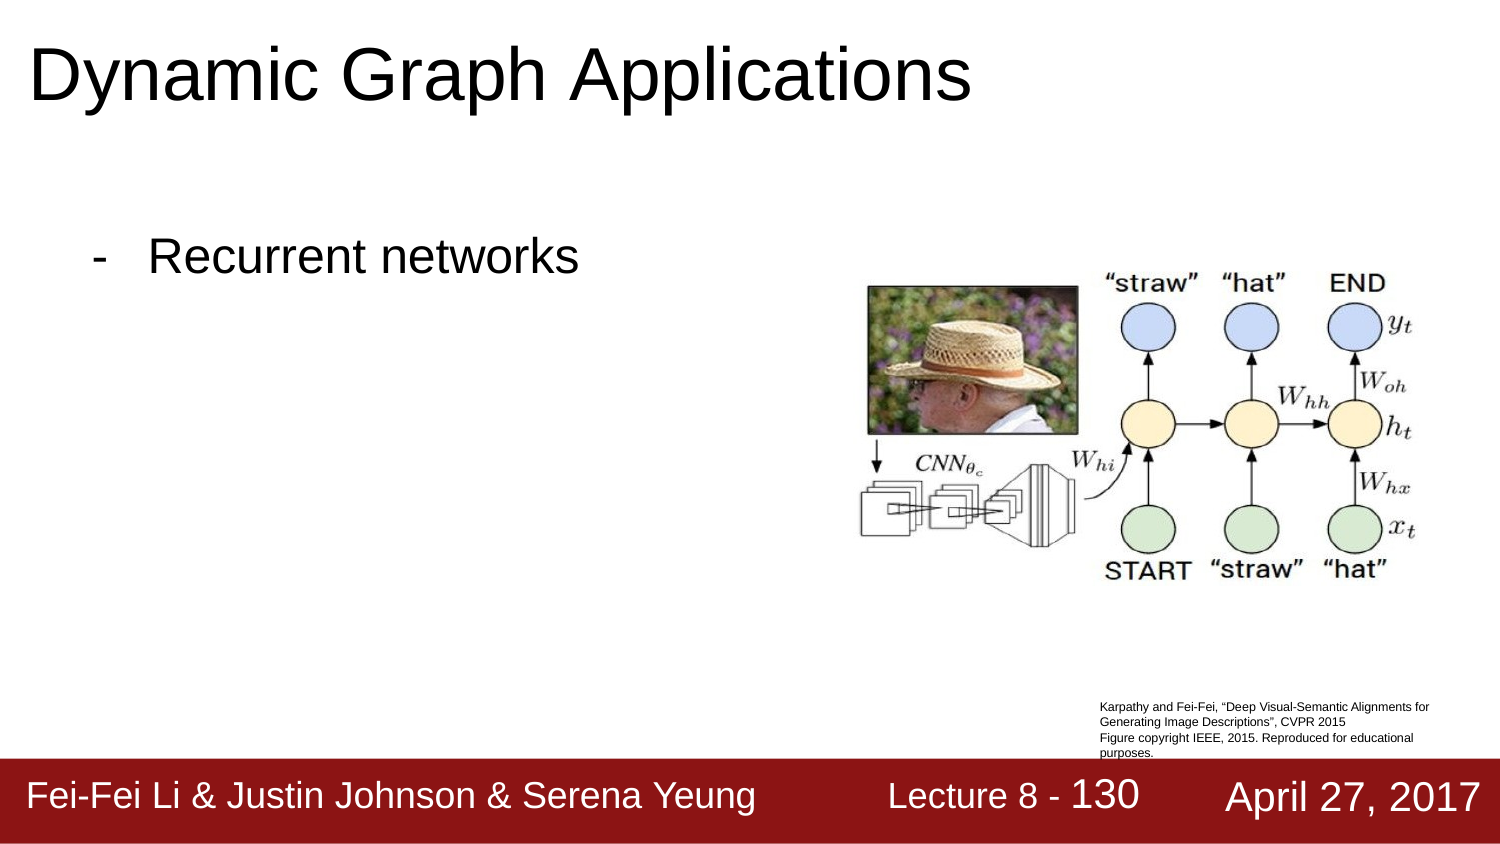

# Dynamic Graph Applications
-	Recurrent networks

Karpathy and Fei-Fei, “Deep Visual-Semantic Alignments for  Generating Image Descriptions”, CVPR 2015
Figure copyright IEEE, 2015. Reproduced for educational purposes.
Lecture 8 - 130
April 27, 2017
Fei-Fei Li & Justin Johnson & Serena Yeung